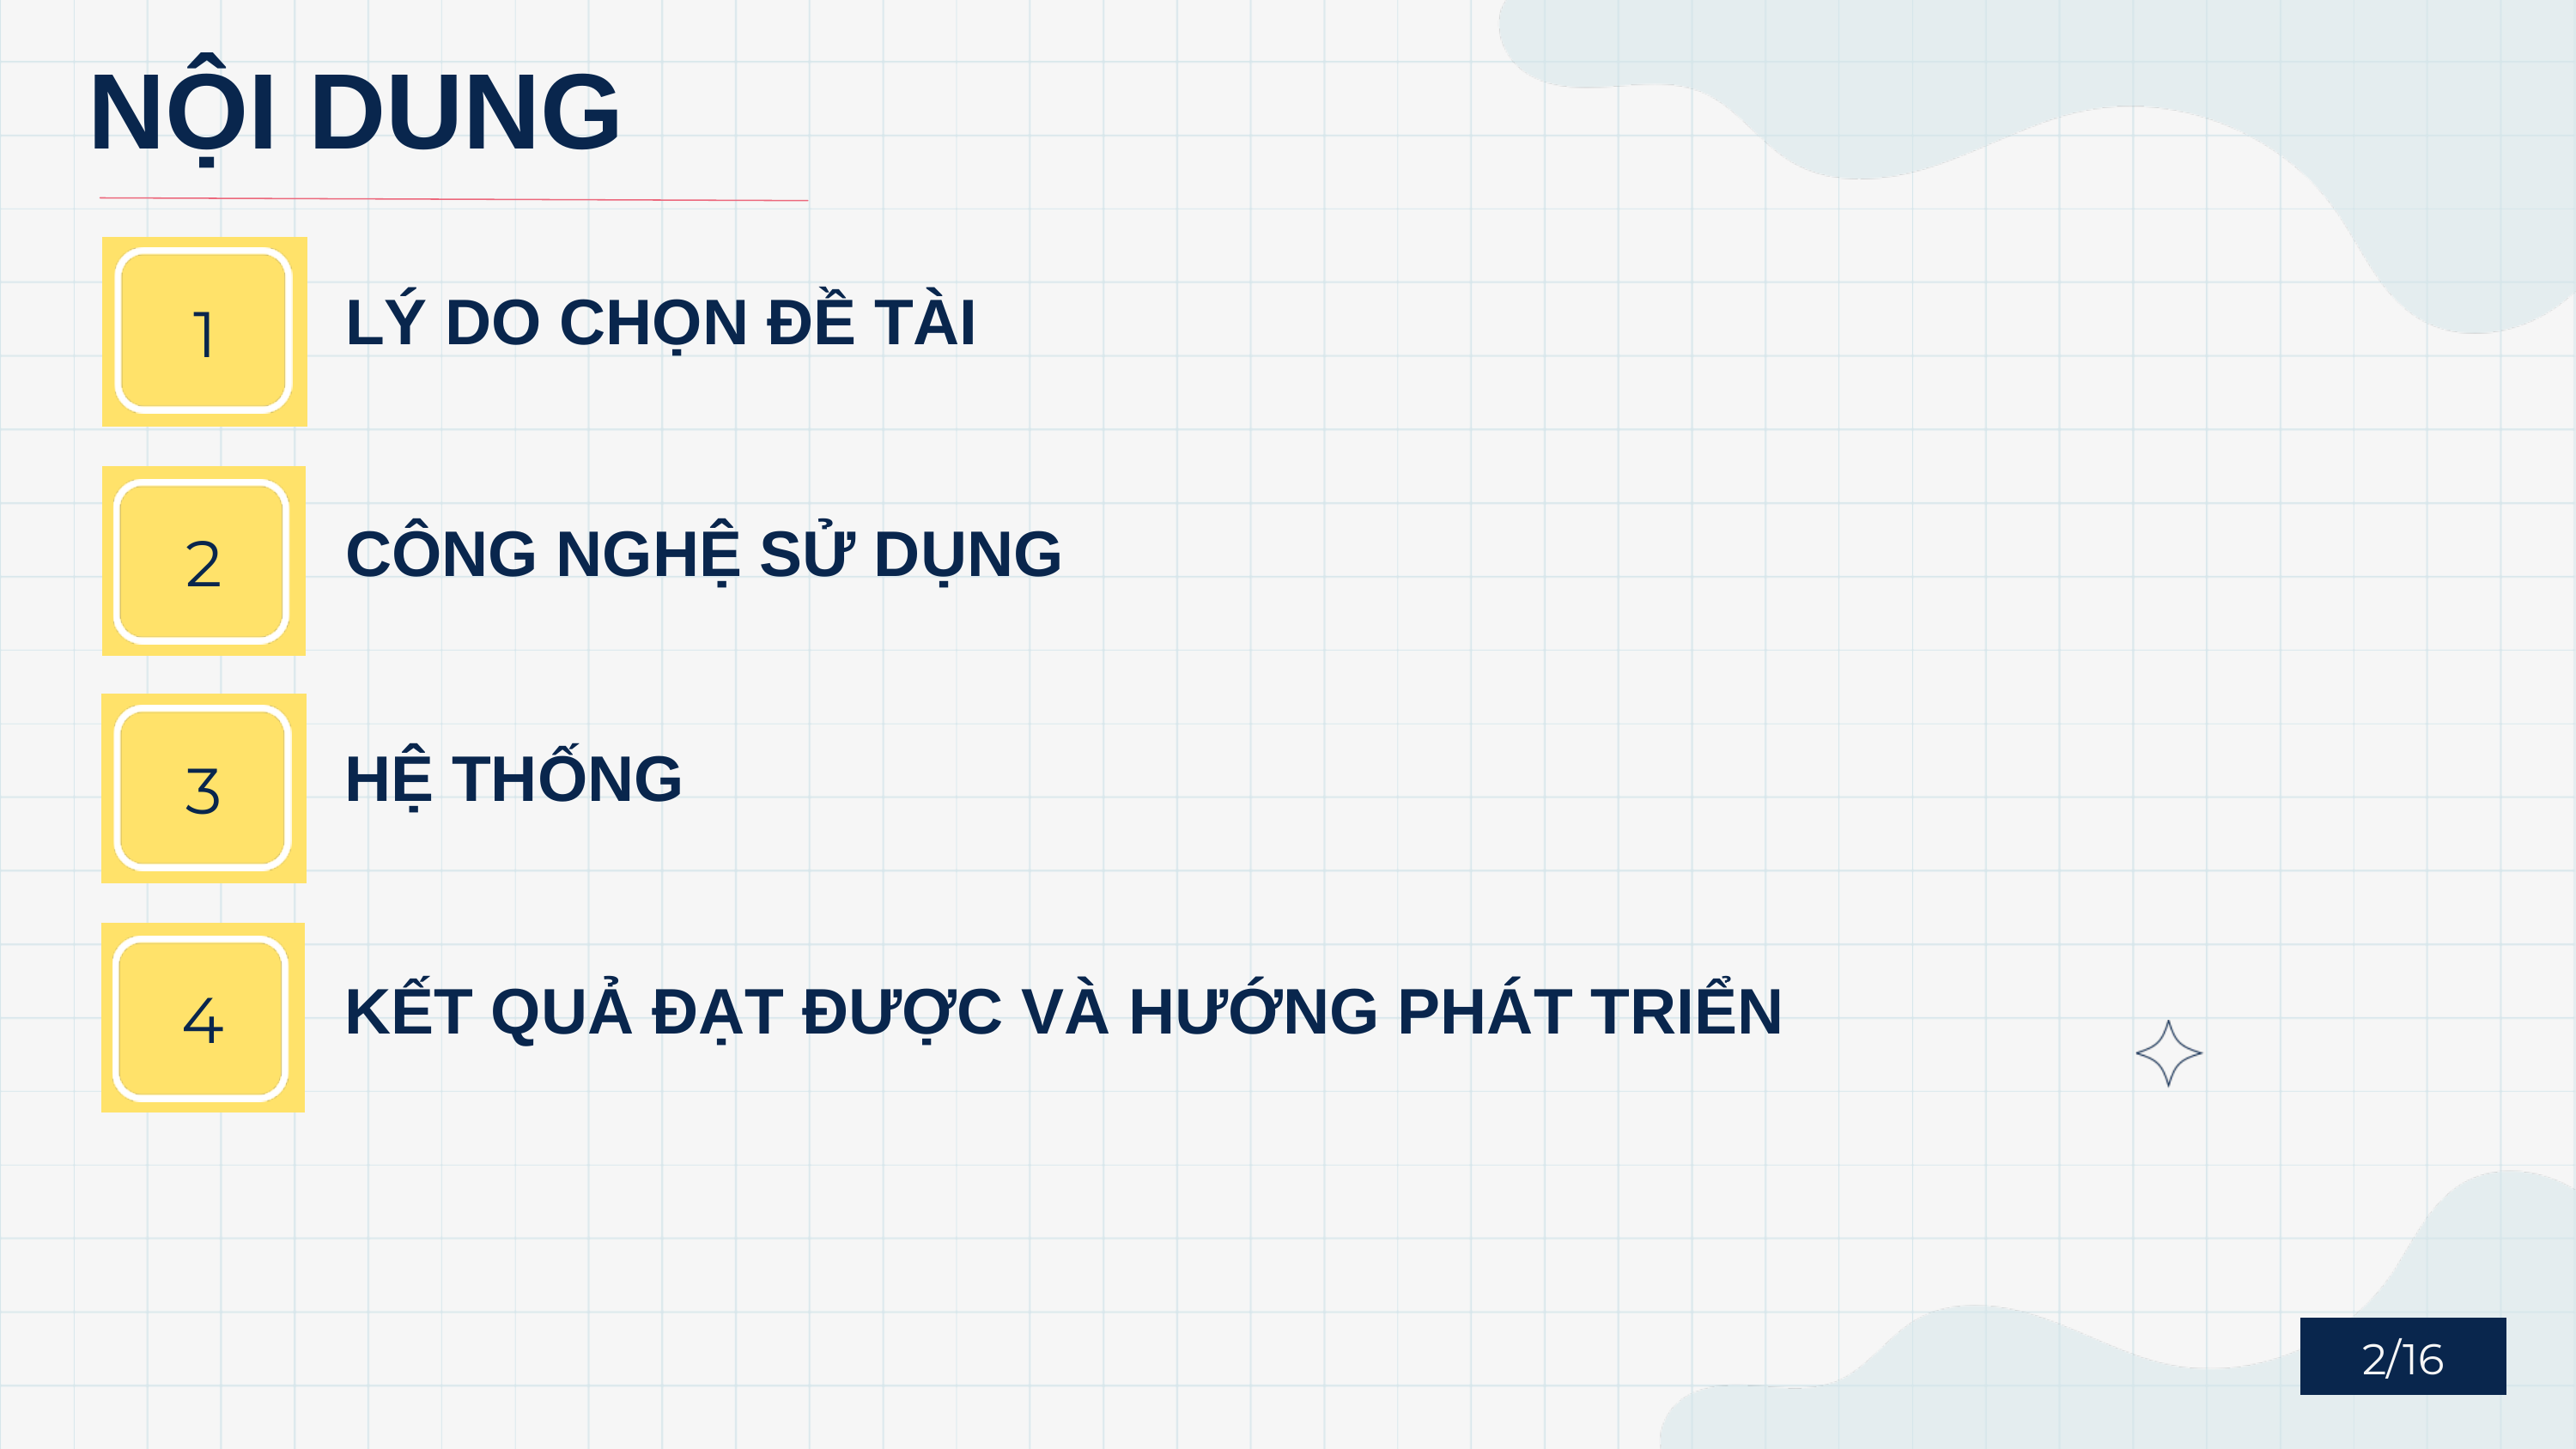

NỘI DUNG

1

LÝ DO CHỌN ĐỀ TÀI

2

CÔNG NGHỆ SỬ DỤNG

3

HỆ THỐNG

4

KẾT QUẢ ĐẠT ĐƯỢC VÀ HƯỚNG PHÁT TRIỂN

2/16